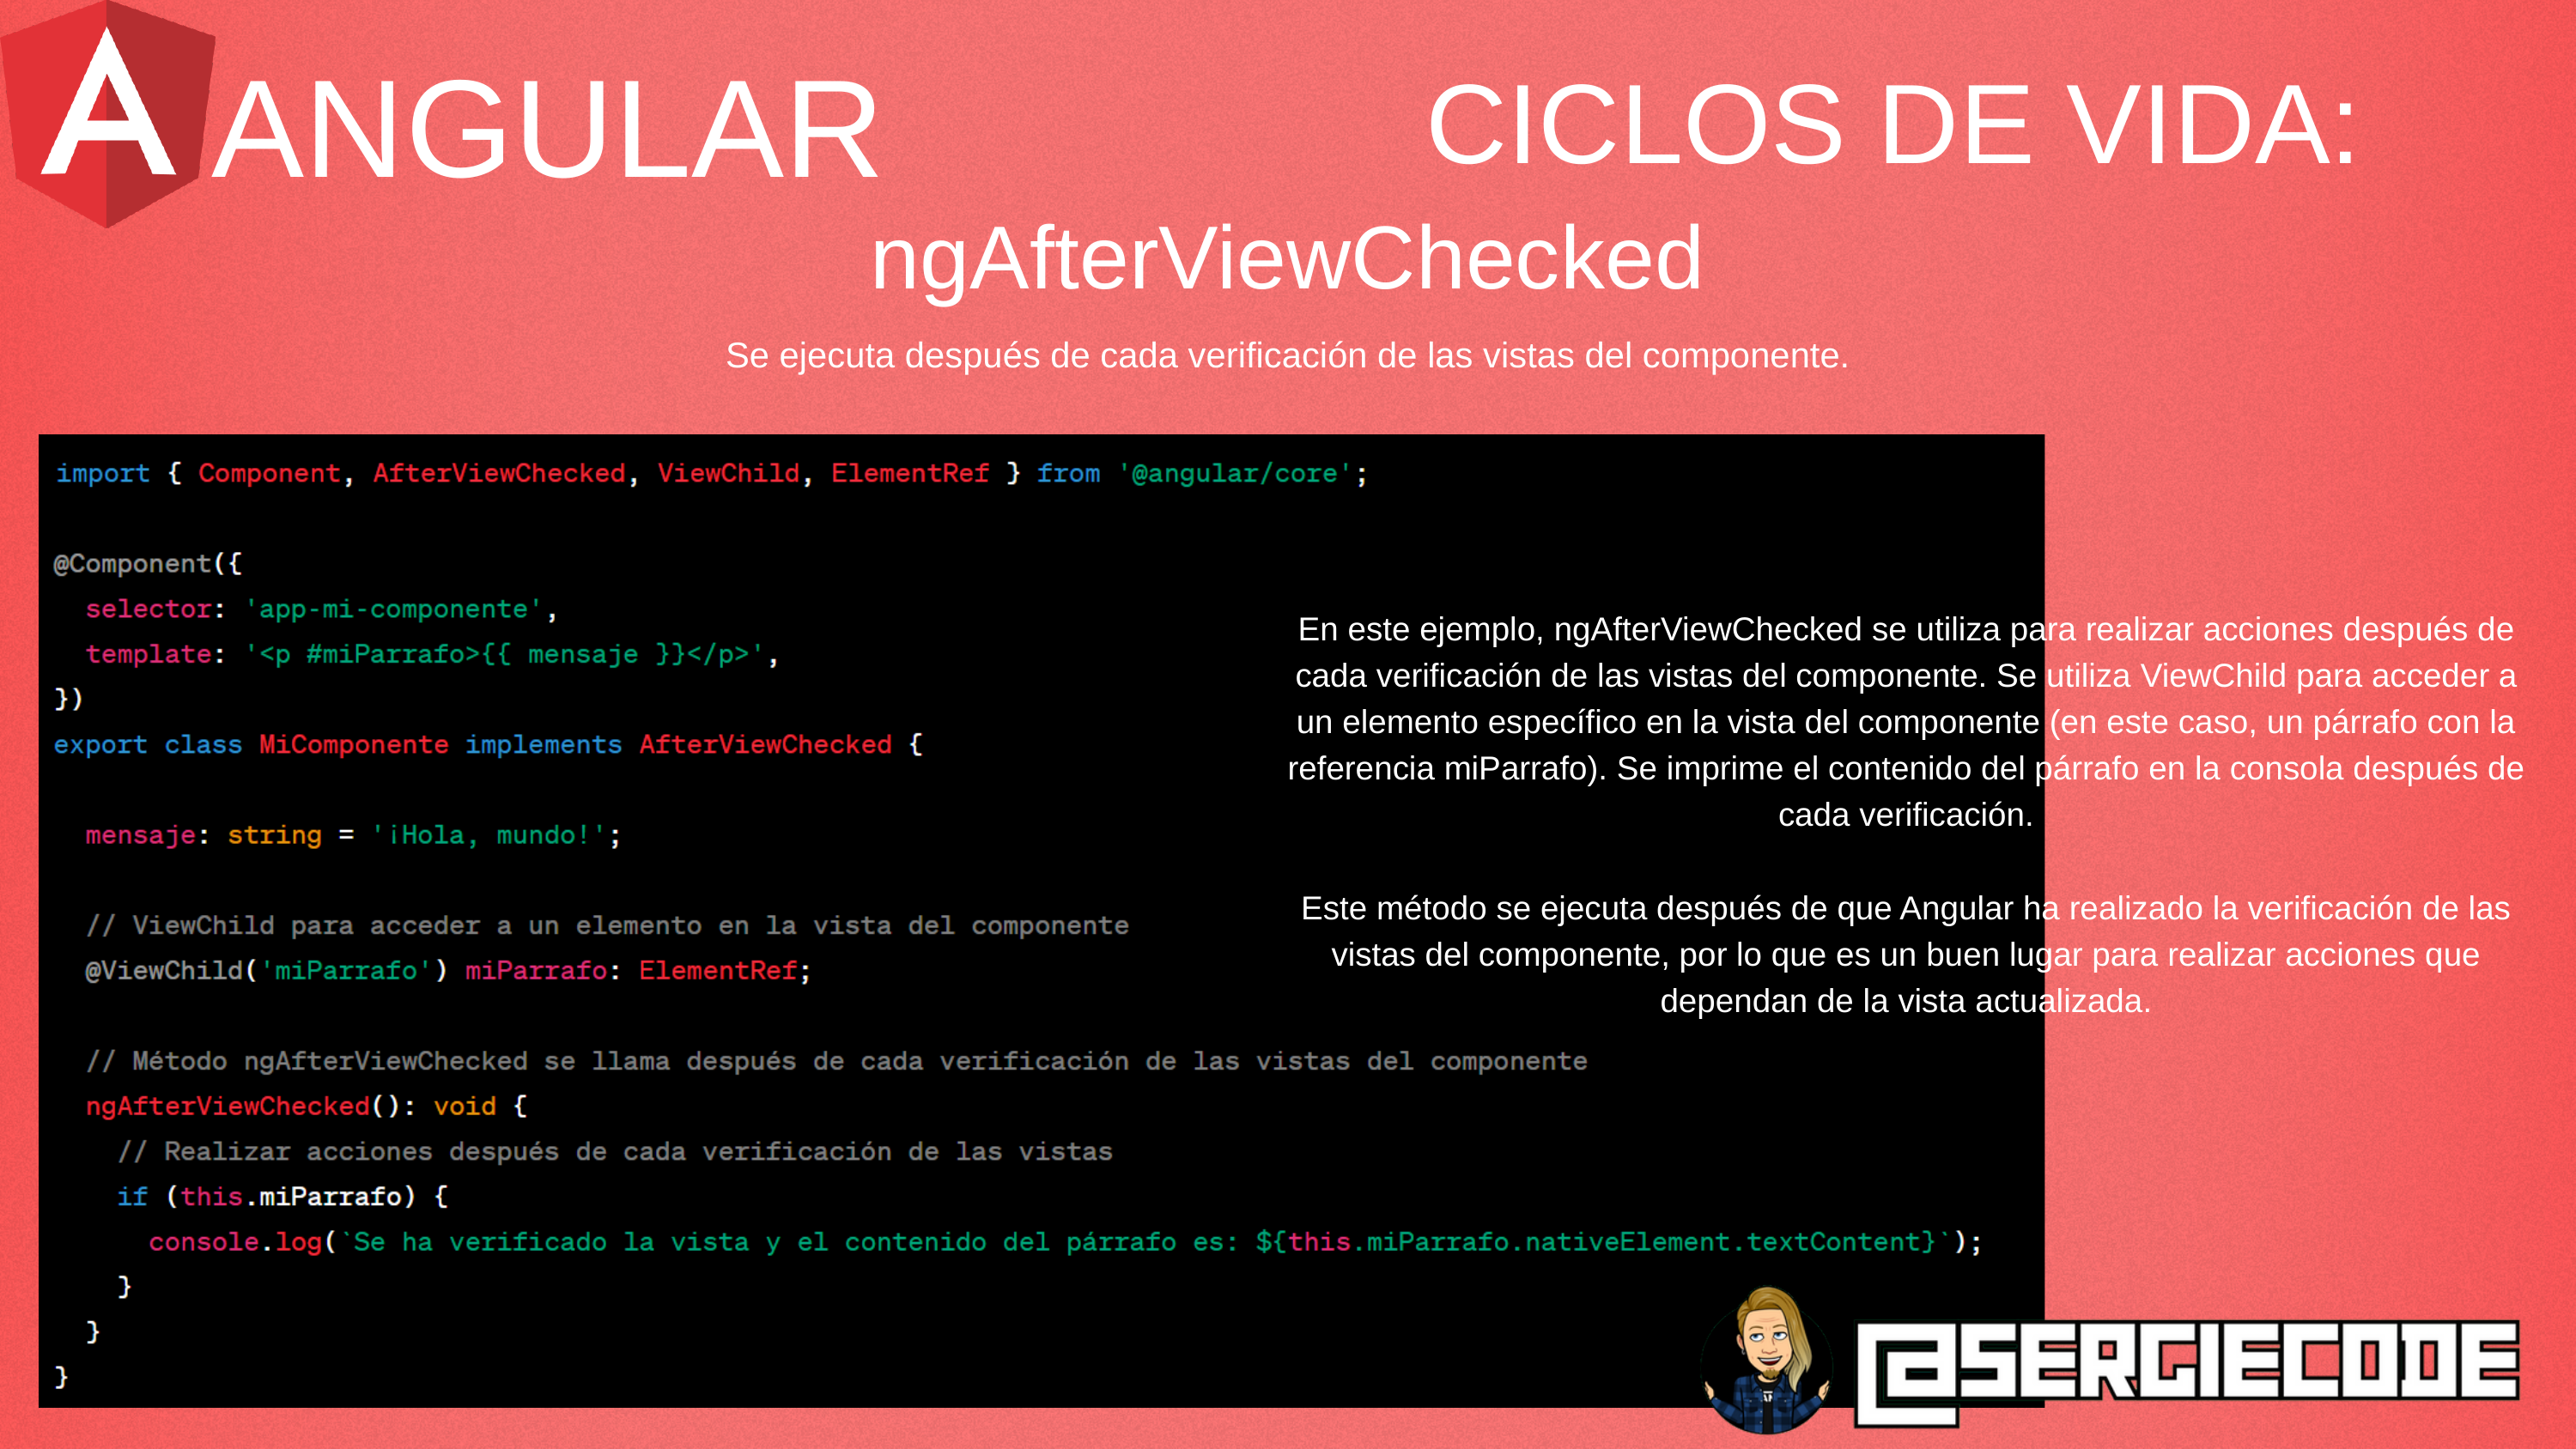

ANGULAR
CICLOS DE VIDA:
ngAfterViewChecked
Se ejecuta después de cada verificación de las vistas del componente.

En este ejemplo, ngAfterViewChecked se utiliza para realizar acciones después de cada verificación de las vistas del componente. Se utiliza ViewChild para acceder a un elemento específico en la vista del componente (en este caso, un párrafo con la referencia miParrafo). Se imprime el contenido del párrafo en la consola después de cada verificación.

Este método se ejecuta después de que Angular ha realizado la verificación de las vistas del componente, por lo que es un buen lugar para realizar acciones que dependan de la vista actualizada.